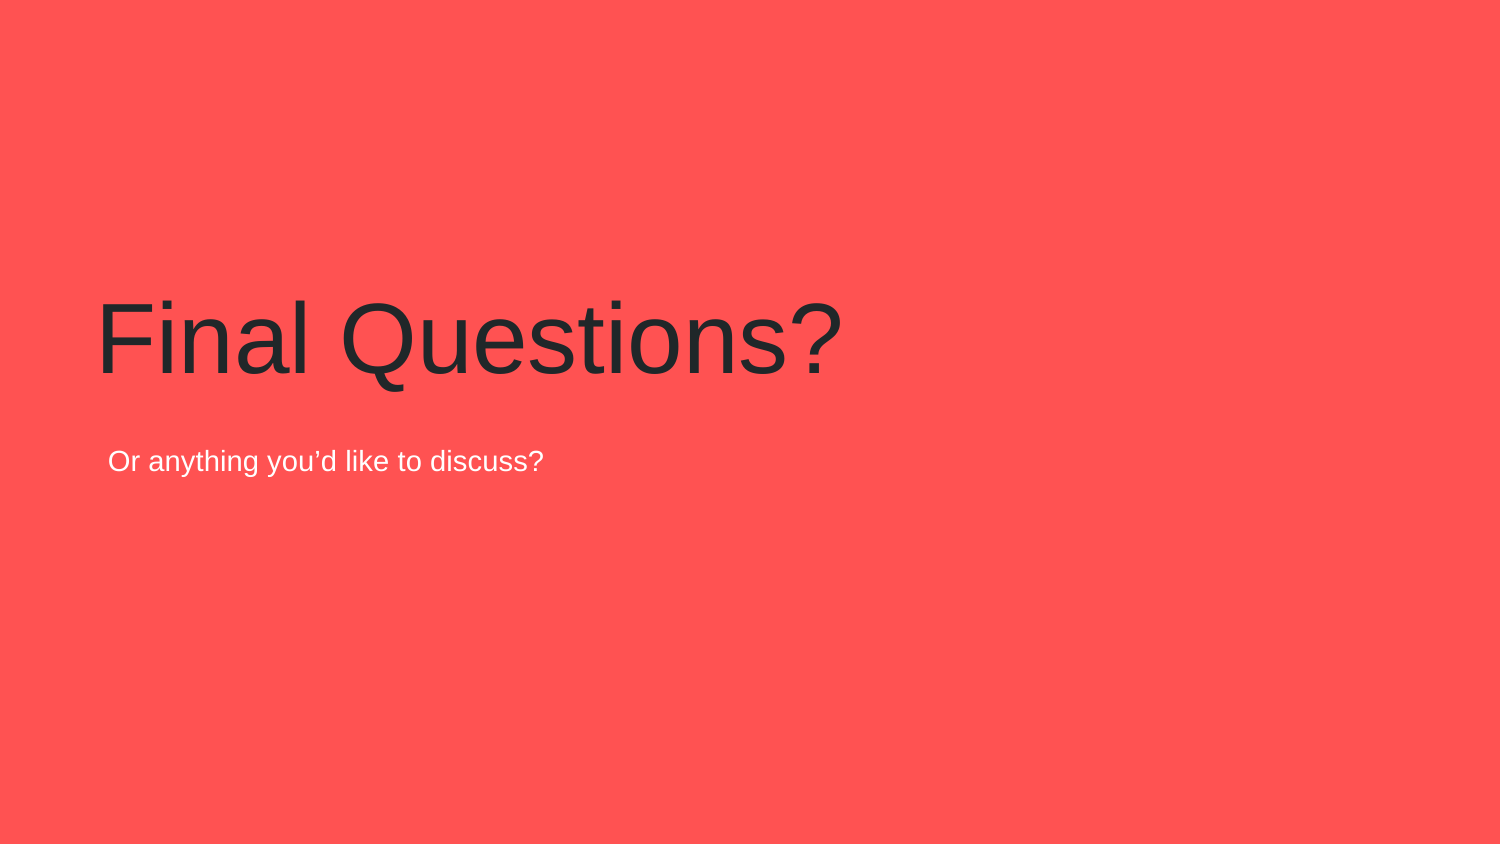

# Final Questions?
Or anything you’d like to discuss?